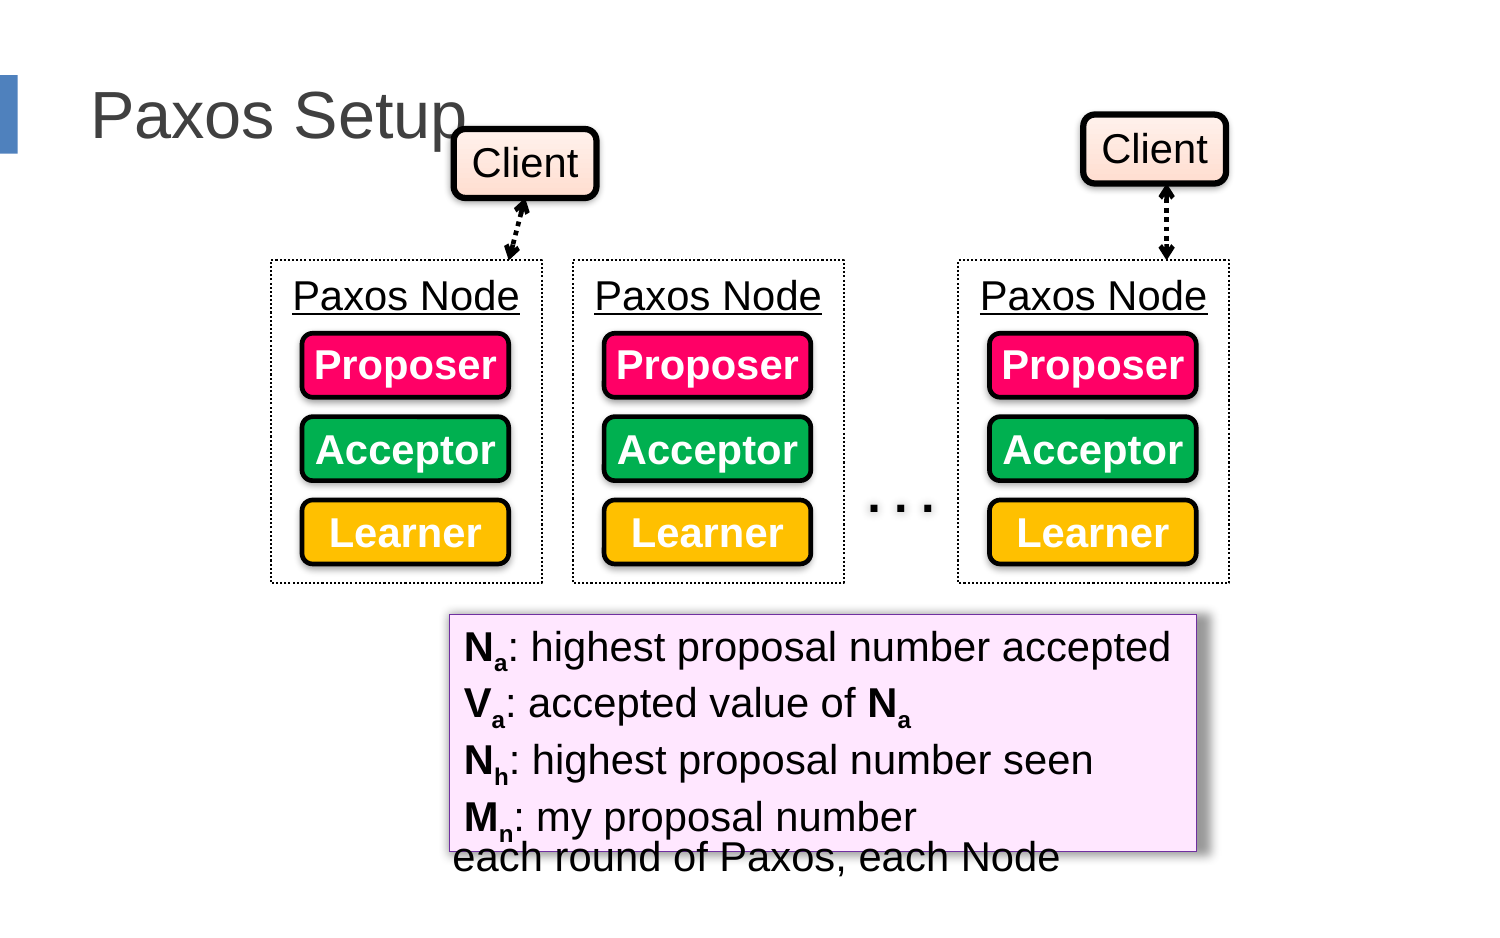

# Paxos Setup
Client
Client

Paxos Node
Paxos Node
Paxos Node
Proposer
Proposer
Proposer
Acceptor
Acceptor
Acceptor
. . .
Learner
Learner
Learner
Na: highest proposal number accepted
Va: accepted value of Na
Nh: highest proposal number seen
Mn: my proposal number
each round of Paxos, each Node